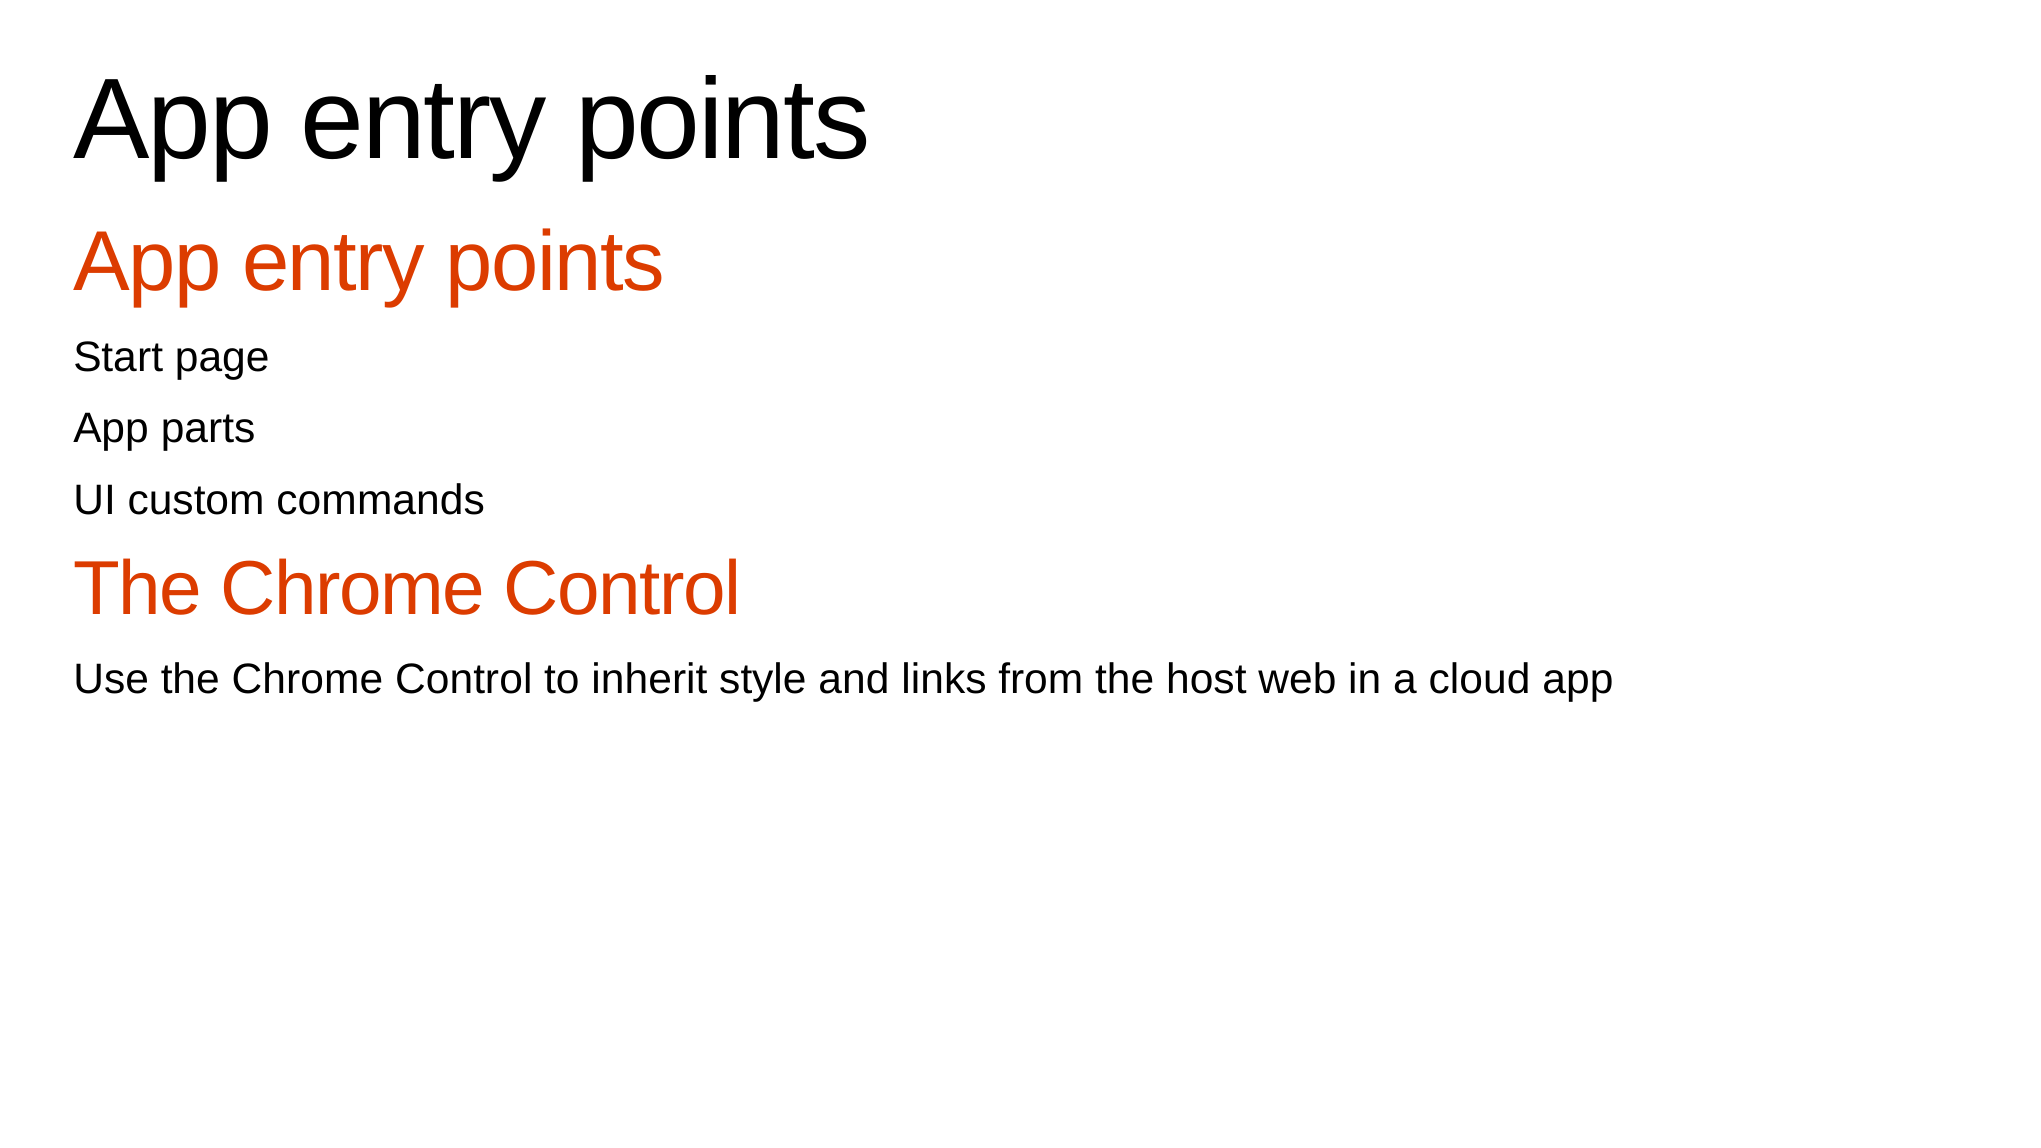

# App entry points
App entry points
Start page
App parts
UI custom commands
The Chrome Control
Use the Chrome Control to inherit style and links from the host web in a cloud app